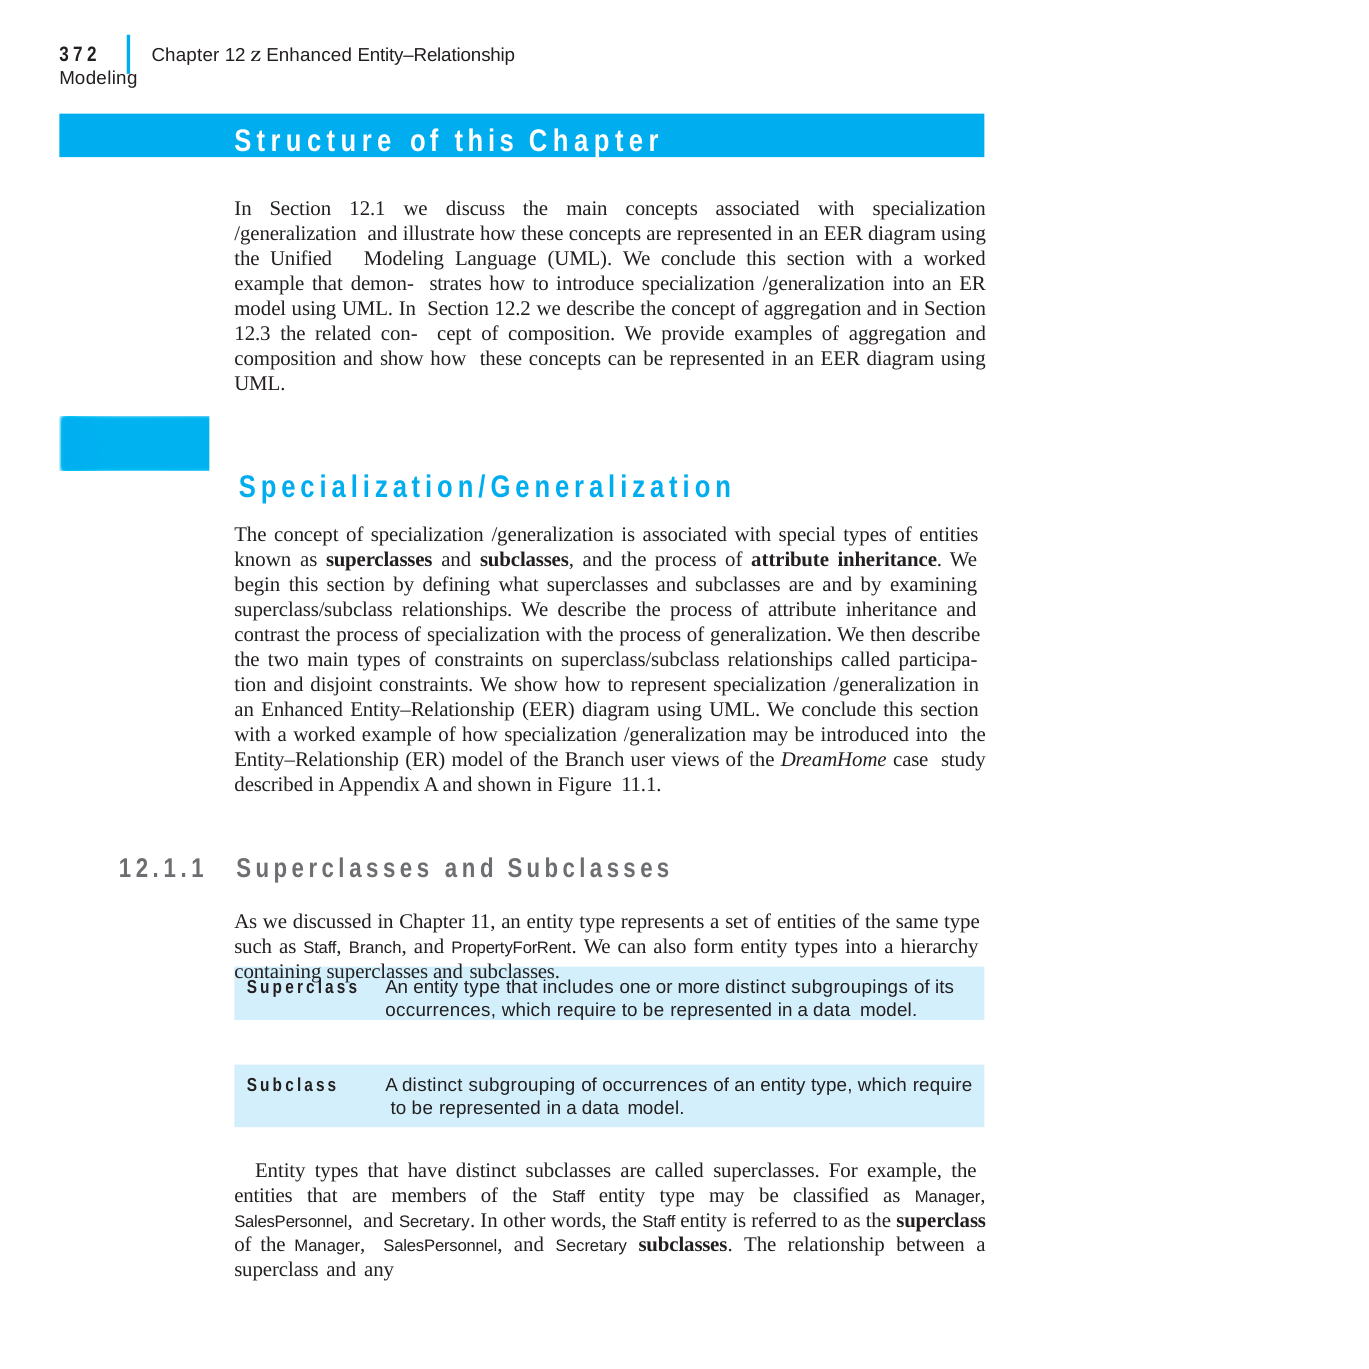

|
372	Chapter 12 z Enhanced Entity–Relationship Modeling
Structure of this Chapter
In Section 12.1 we discuss the main concepts associated with specialization /generalization  and illustrate how these concepts are represented in an EER diagram using the Unified   Modeling Language (UML). We conclude this section with a worked example that demon-  strates how to introduce specialization /generalization into an ER model using UML. In  Section 12.2 we describe the concept of aggregation and in Section 12.3 the related con-  cept of composition. We provide examples of aggregation and composition and show how  these concepts can be represented in an EER diagram using UML.

12.1	Specialization/Generalization
The concept of specialization /generalization is associated with special types of entities  known as superclasses and subclasses, and the process of attribute inheritance. We  begin this section by defining what superclasses and subclasses are and by examining  superclass/subclass relationships. We describe the process of attribute inheritance and  contrast the process of specialization with the process of generalization. We then describe  the two main types of constraints on superclass/subclass relationships called participa-  tion and disjoint constraints. We show how to represent specialization /generalization in  an Enhanced Entity–Relationship (EER) diagram using UML. We conclude this section  with a worked example of how specialization /generalization may be introduced into  the Entity–Relationship (ER) model of the Branch user views of the DreamHome case  study described in Appendix A and shown in Figure 11.1.

12.1.1	Superclasses and Subclasses
As we discussed in Chapter 11, an entity type represents a set of entities of the same type  such as Staff, Branch, and PropertyForRent. We can also form entity types into a hierarchy  containing superclasses and subclasses.

Superclass	An entity type that includes one or more distinct subgroupings of its  occurrences, which require to be represented in a data model.

Subclass
A distinct subgrouping of occurrences of an entity type, which require  to be represented in a data model.
Entity types that have distinct subclasses are called superclasses. For example, the  entities that are members of the Staff entity type may be classified as Manager, SalesPersonnel,  and Secretary. In other words, the Staff entity is referred to as the superclass of the Manager,  SalesPersonnel, and Secretary subclasses. The relationship between a superclass and any